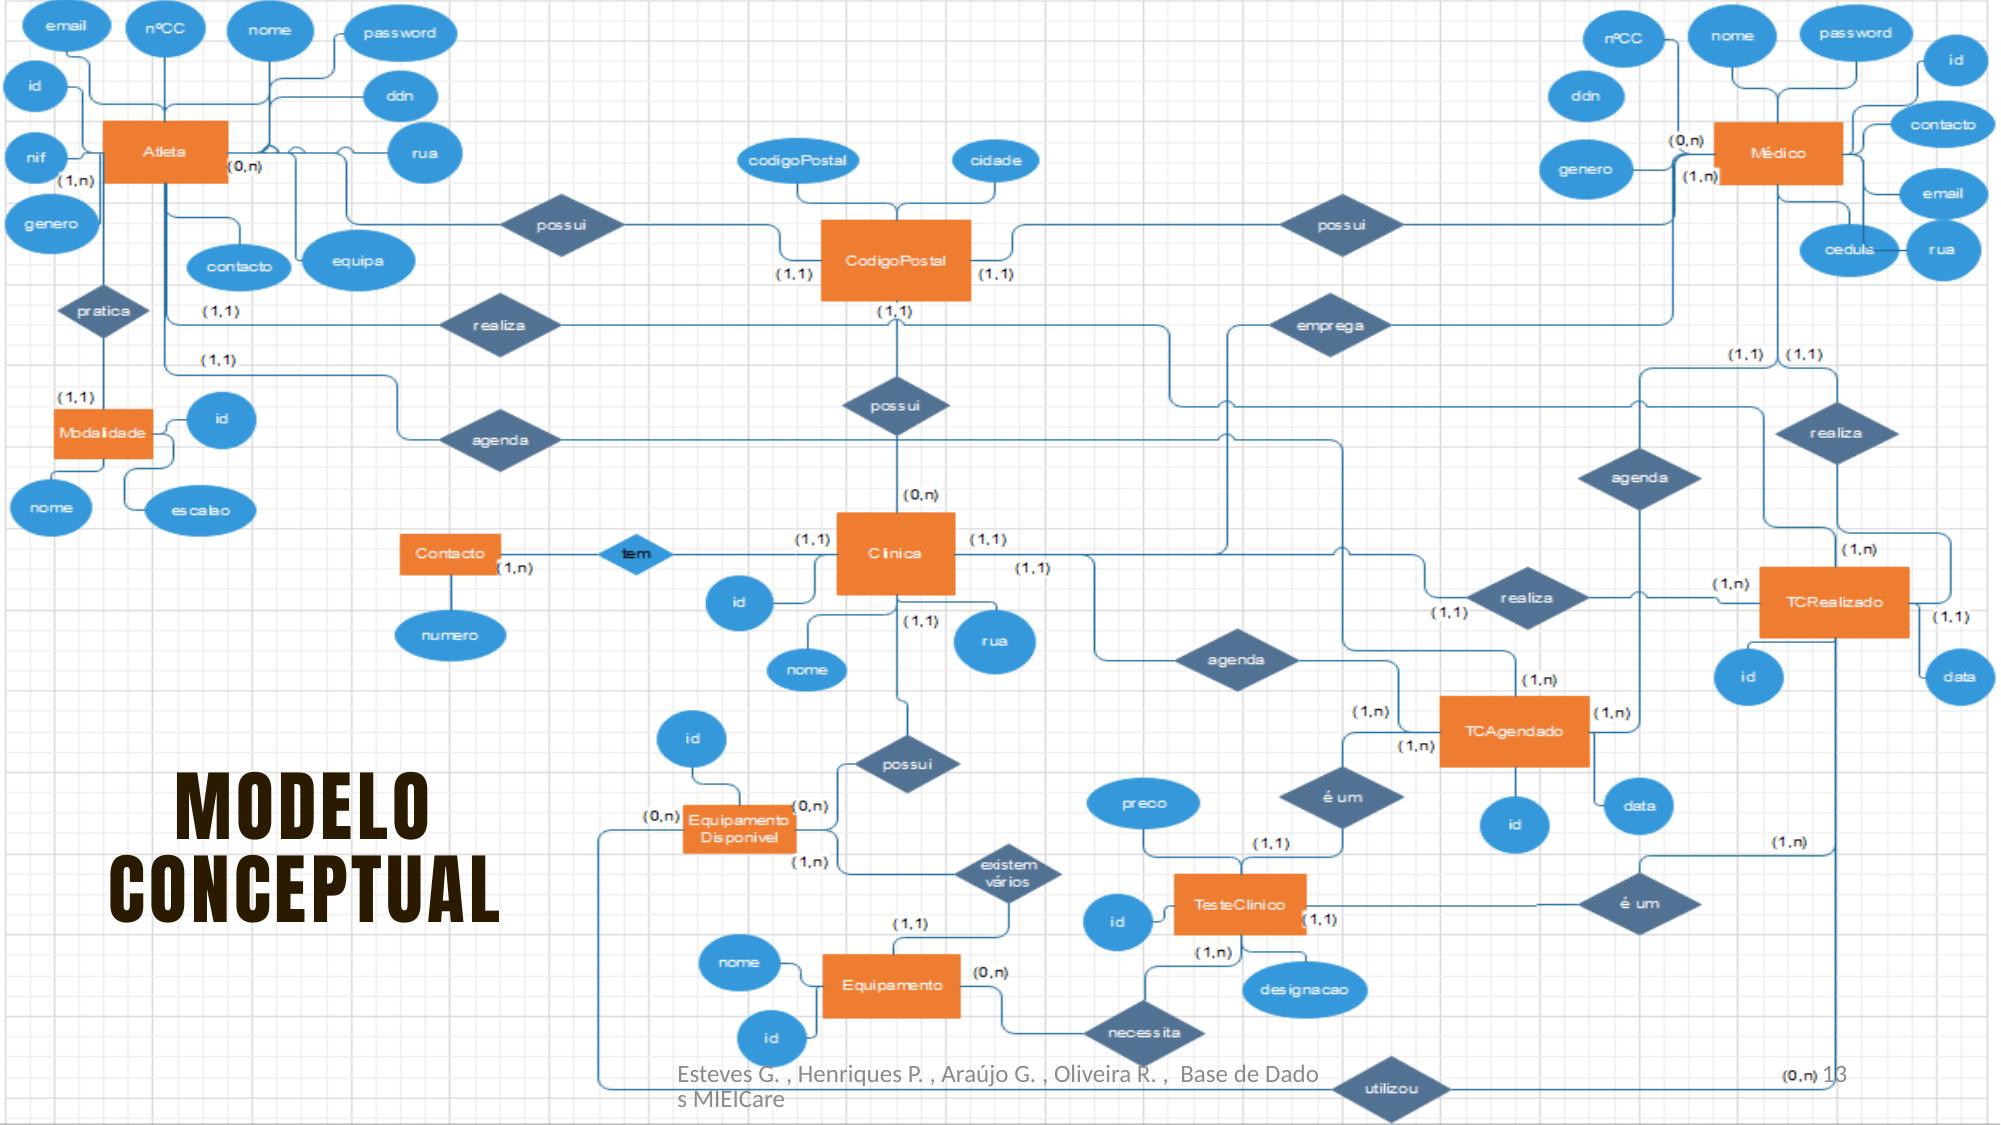

modelo conceptual
Esteves G. , Henriques P. , Araújo G. , Oliveira R. ,  Base de Dados MIEICare
13